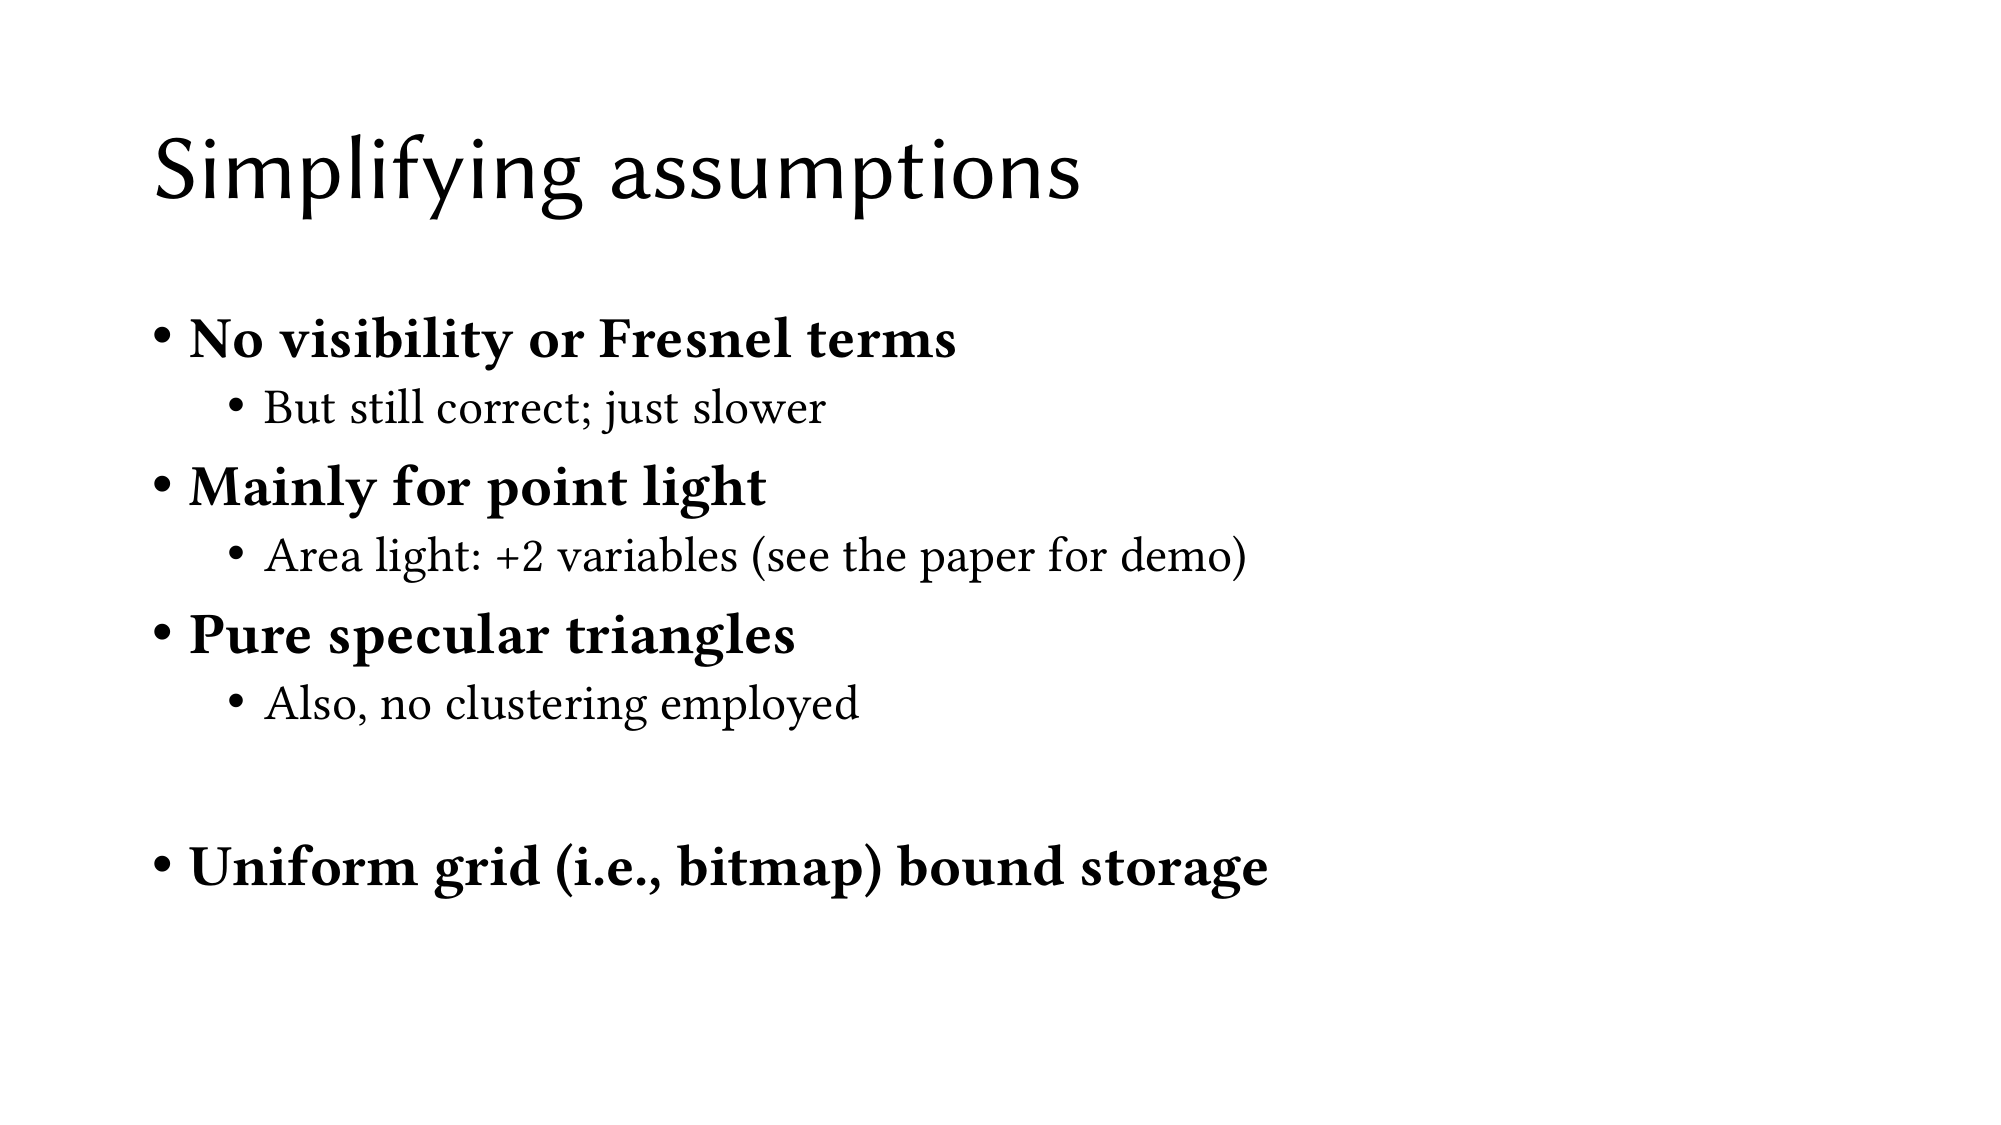

# Simplifying assumptions
No visibility or Fresnel terms
But still correct; just slower
Mainly for point light
Area light: +2 variables (see the paper for demo)
Pure specular triangles
Also, no clustering employed

Uniform grid (i.e., bitmap) bound storage